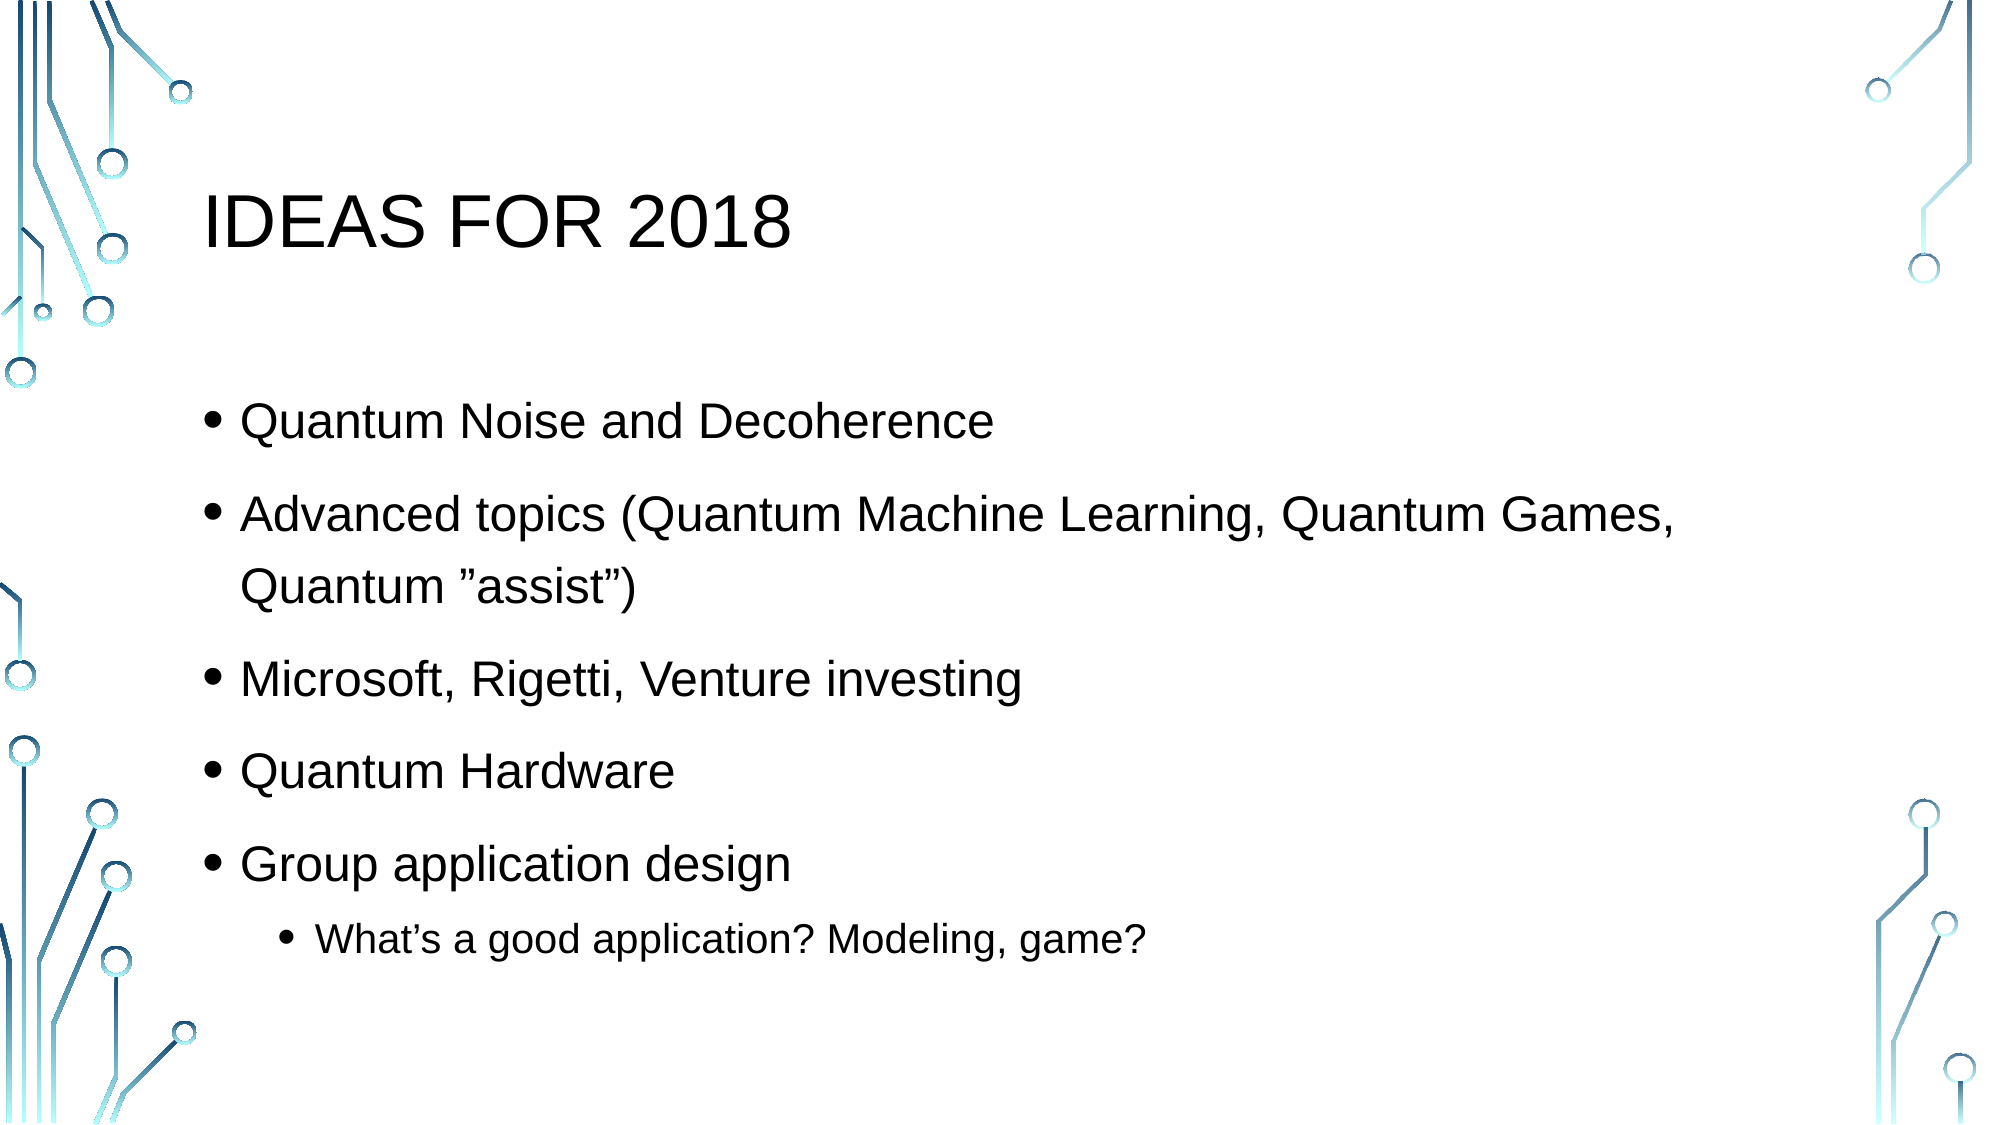

# Ideas for 2018
Quantum Noise and Decoherence
Advanced topics (Quantum Machine Learning, Quantum Games, Quantum ”assist”)
Microsoft, Rigetti, Venture investing
Quantum Hardware
Group application design
What’s a good application? Modeling, game?